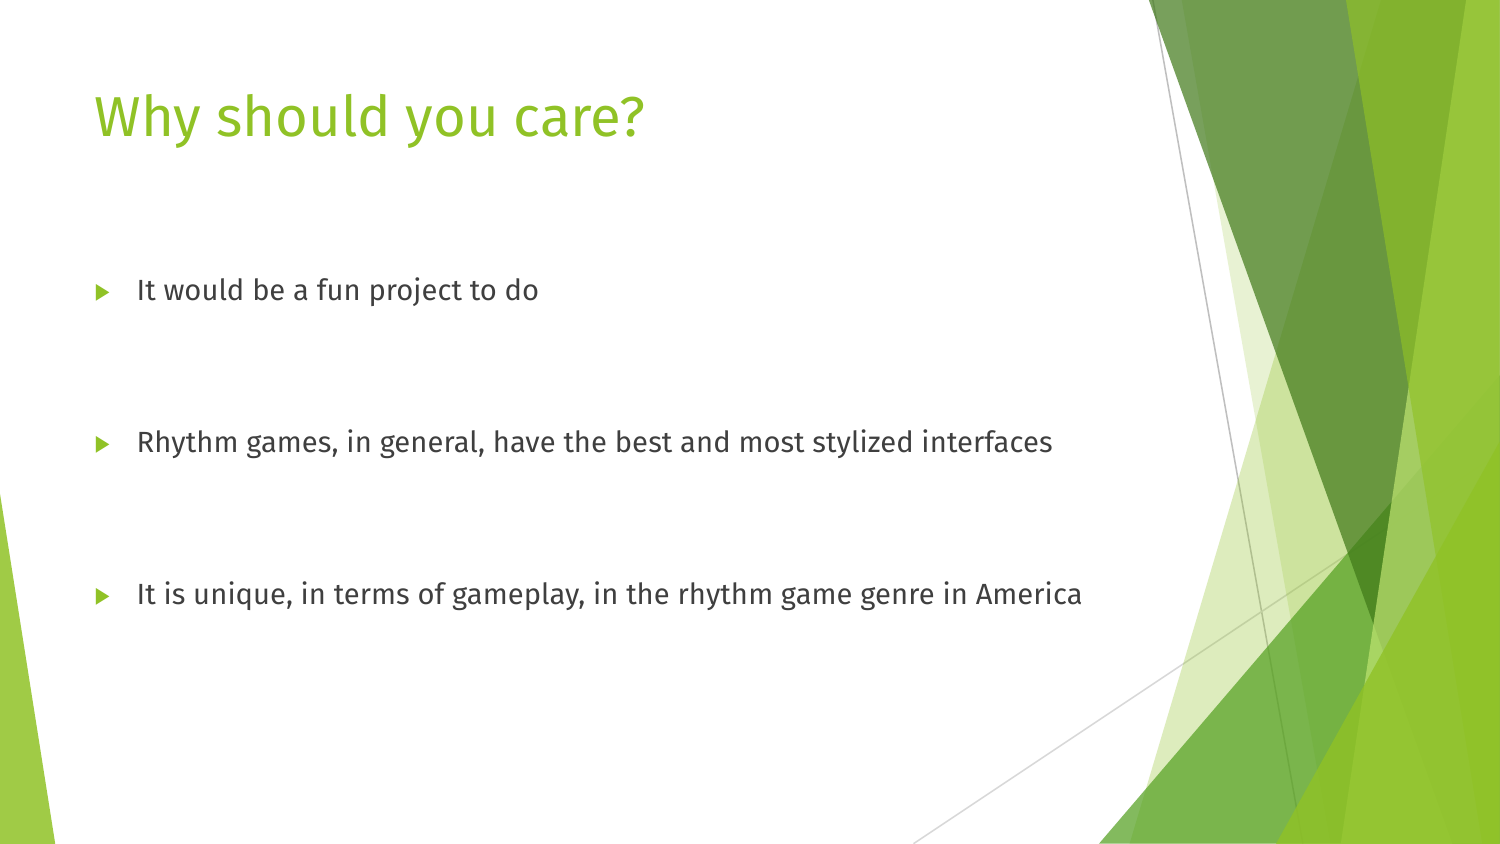

# Why should you care?
It would be a fun project to do

Rhythm games, in general, have the best and most stylized interfaces

It is unique, in terms of gameplay, in the rhythm game genre in America